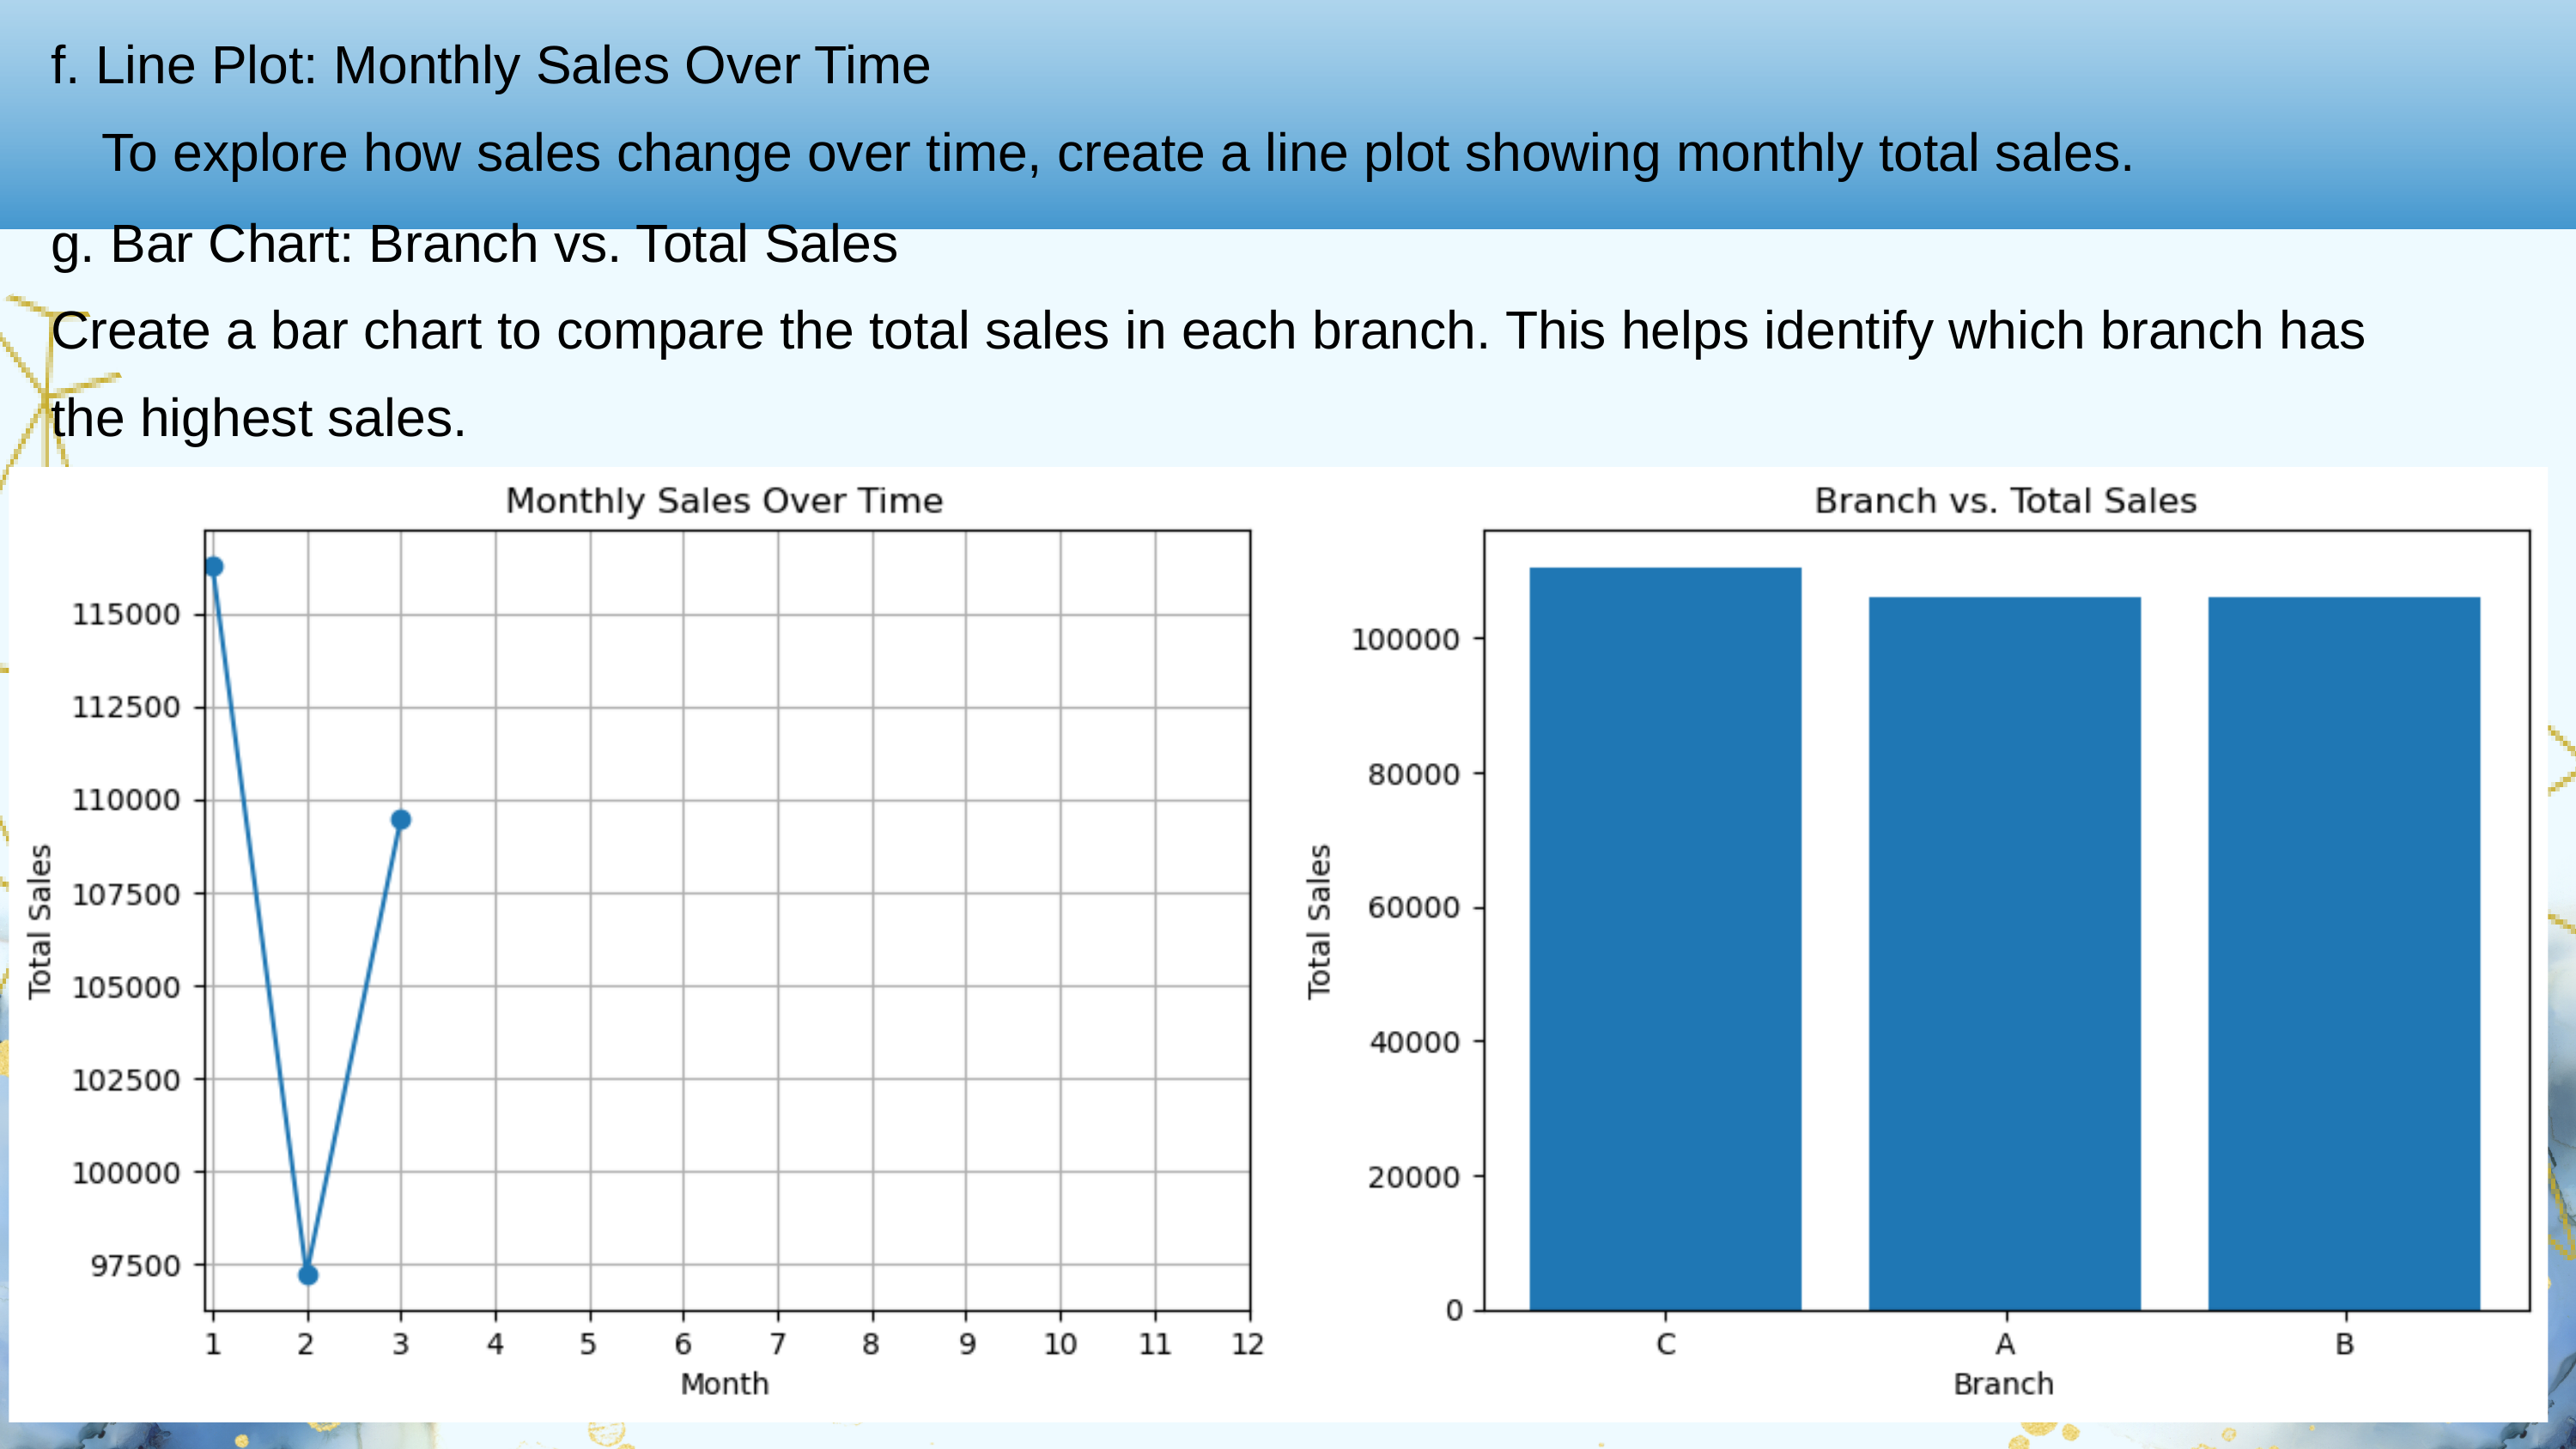

f. Line Plot: Monthly Sales Over Time
To explore how sales change over time, create a line plot showing monthly total sales.
g. Bar Chart: Branch vs. Total Sales
Create a bar chart to compare the total sales in each branch. This helps identify which branch has the highest sales.